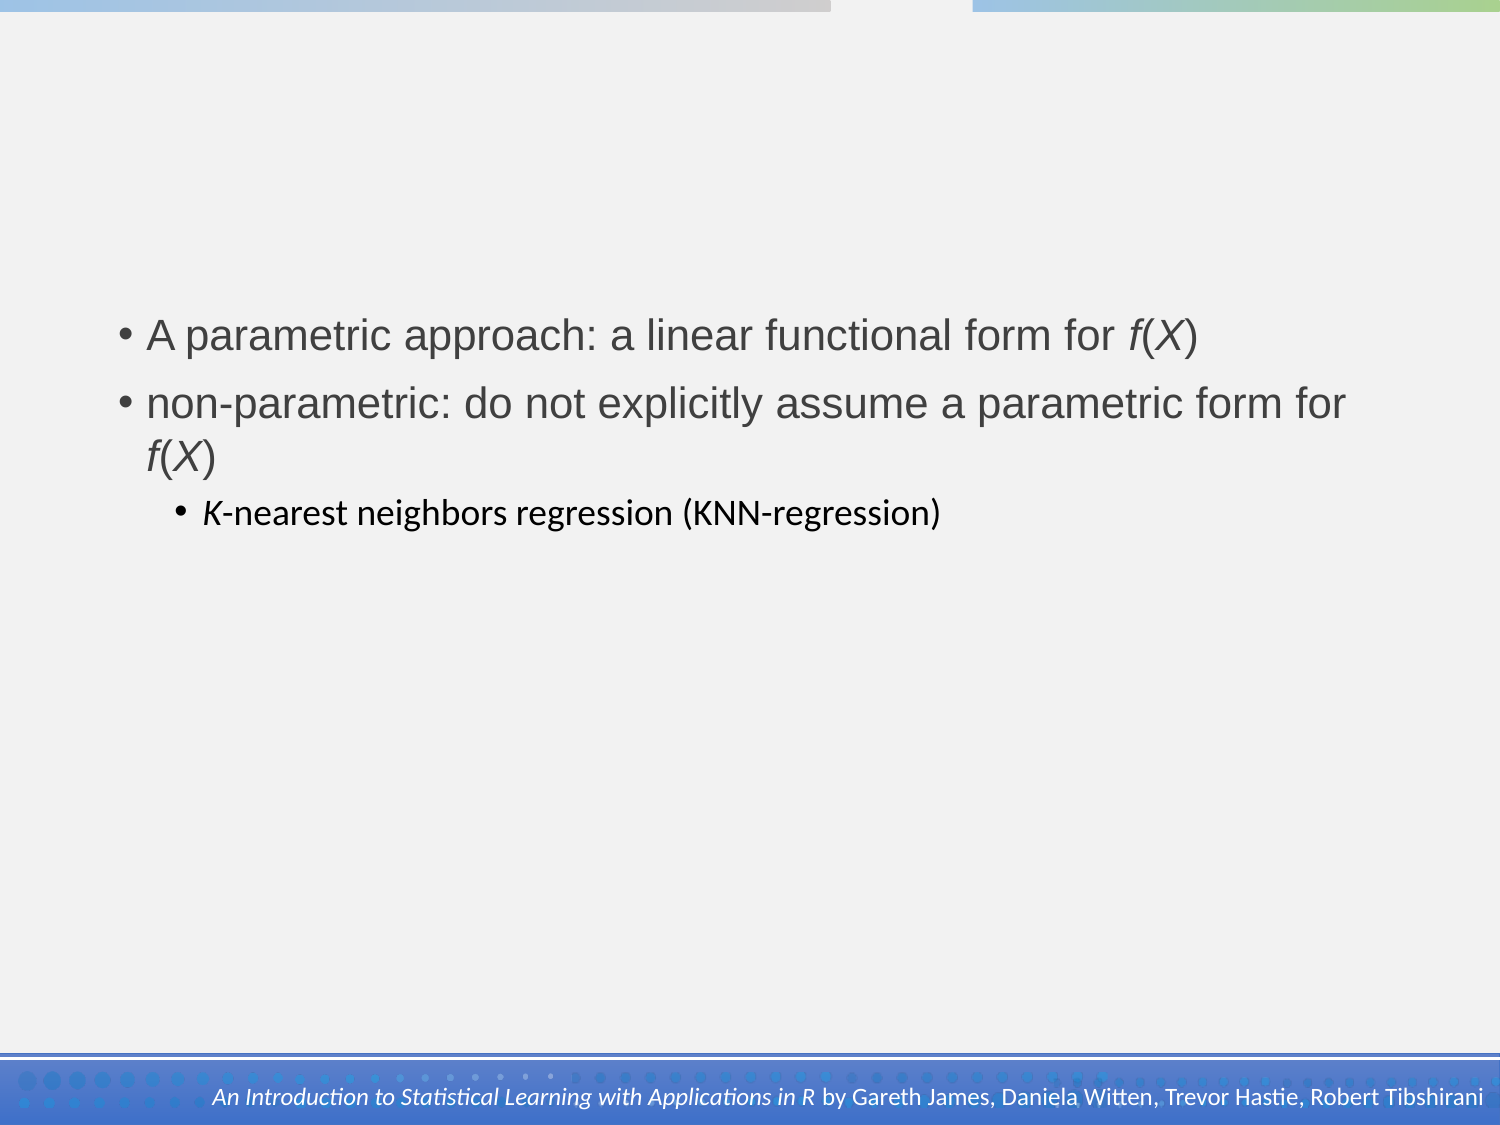

#
A parametric approach: a linear functional form for f(X)
non-parametric: do not explicitly assume a parametric form for f(X)
K-nearest neighbors regression (KNN-regression)

An Introduction to Statistical Learning with Applications in R by Gareth James, Daniela Witten, Trevor Hastie, Robert Tibshirani